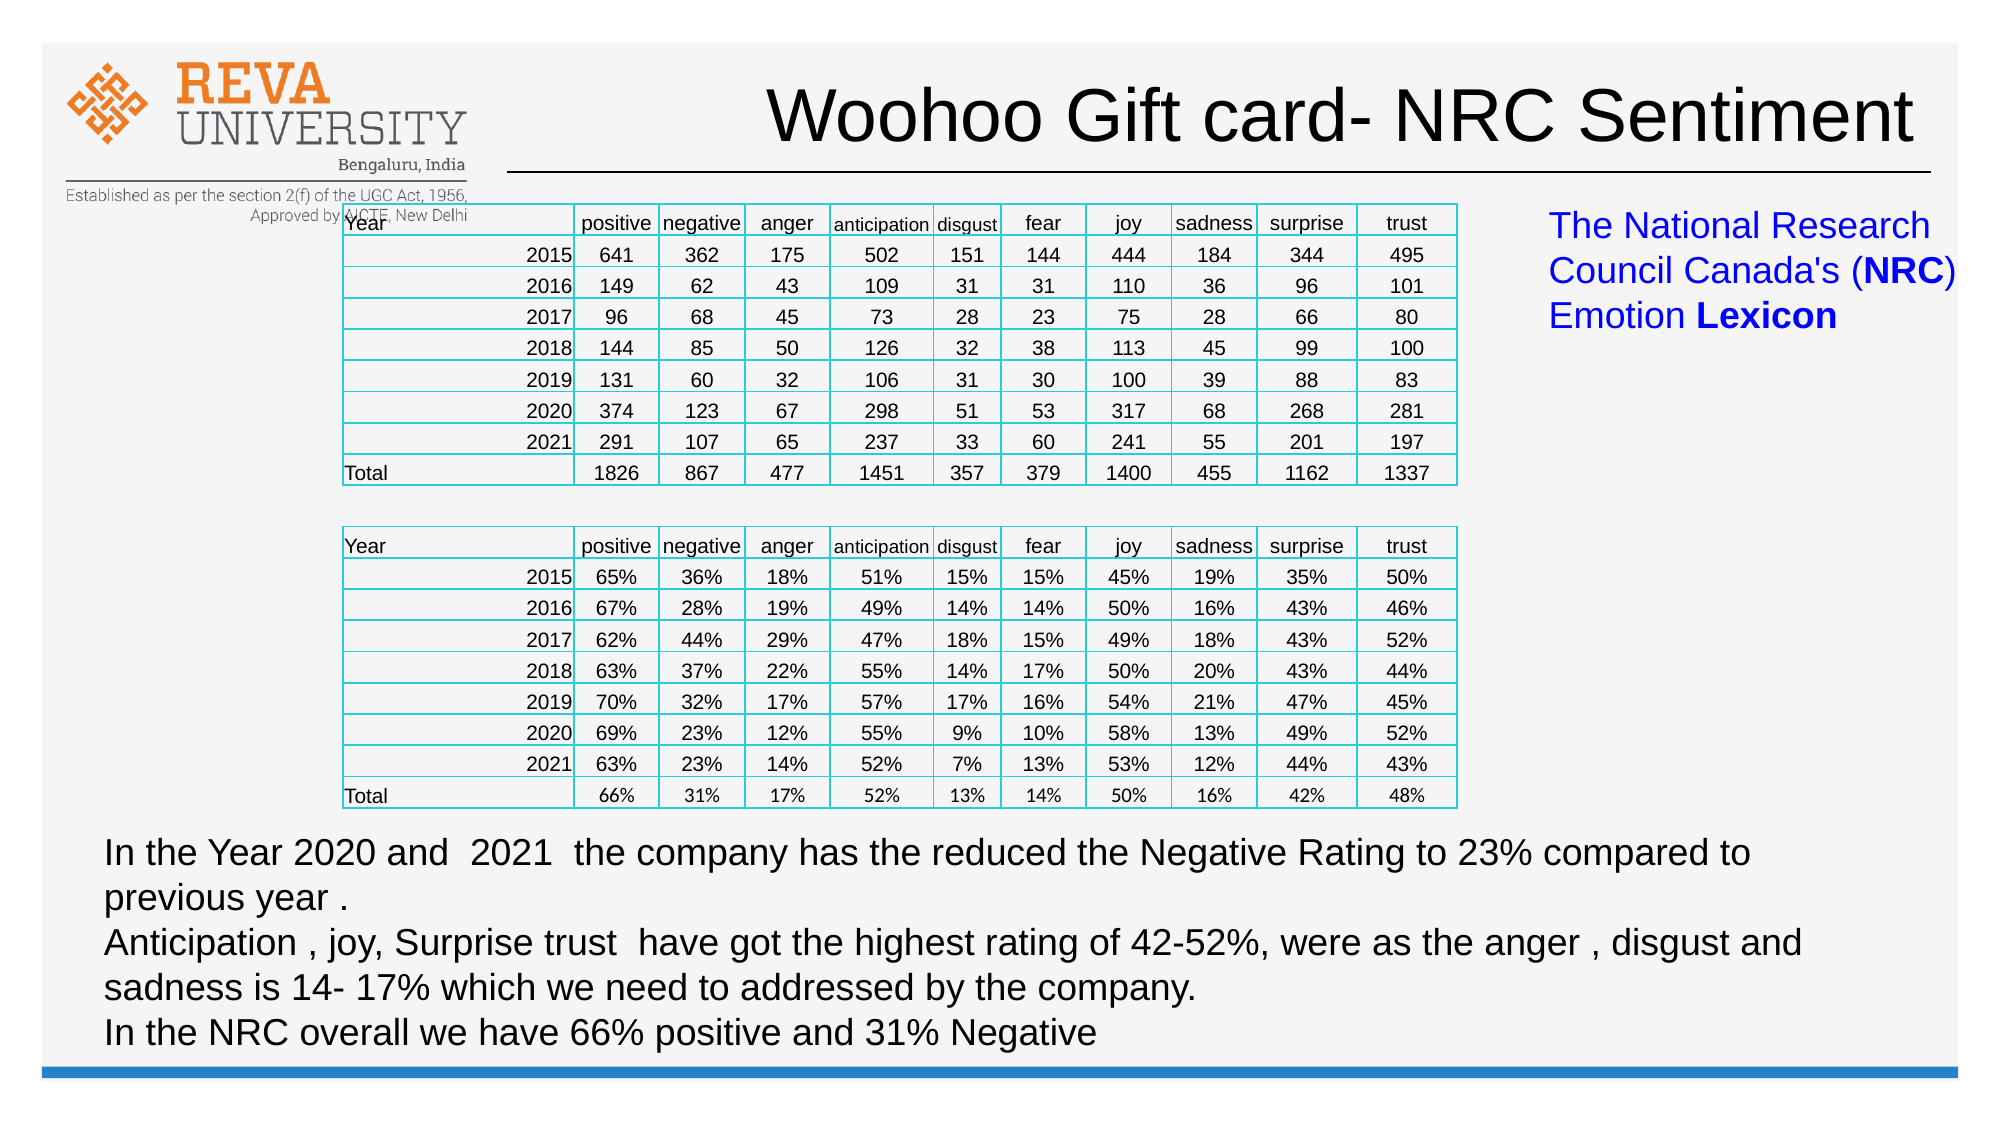

# Woohoo Gift card- NRC Sentiment
The National Research Council Canada's (NRC) Emotion Lexicon
| Year | positive | negative | anger | anticipation | disgust | fear | joy | sadness | surprise | trust |
| --- | --- | --- | --- | --- | --- | --- | --- | --- | --- | --- |
| 2015 | 641 | 362 | 175 | 502 | 151 | 144 | 444 | 184 | 344 | 495 |
| 2016 | 149 | 62 | 43 | 109 | 31 | 31 | 110 | 36 | 96 | 101 |
| 2017 | 96 | 68 | 45 | 73 | 28 | 23 | 75 | 28 | 66 | 80 |
| 2018 | 144 | 85 | 50 | 126 | 32 | 38 | 113 | 45 | 99 | 100 |
| 2019 | 131 | 60 | 32 | 106 | 31 | 30 | 100 | 39 | 88 | 83 |
| 2020 | 374 | 123 | 67 | 298 | 51 | 53 | 317 | 68 | 268 | 281 |
| 2021 | 291 | 107 | 65 | 237 | 33 | 60 | 241 | 55 | 201 | 197 |
| Total | 1826 | 867 | 477 | 1451 | 357 | 379 | 1400 | 455 | 1162 | 1337 |
| Year | positive | negative | anger | anticipation | disgust | fear | joy | sadness | surprise | trust |
| --- | --- | --- | --- | --- | --- | --- | --- | --- | --- | --- |
| 2015 | 65% | 36% | 18% | 51% | 15% | 15% | 45% | 19% | 35% | 50% |
| 2016 | 67% | 28% | 19% | 49% | 14% | 14% | 50% | 16% | 43% | 46% |
| 2017 | 62% | 44% | 29% | 47% | 18% | 15% | 49% | 18% | 43% | 52% |
| 2018 | 63% | 37% | 22% | 55% | 14% | 17% | 50% | 20% | 43% | 44% |
| 2019 | 70% | 32% | 17% | 57% | 17% | 16% | 54% | 21% | 47% | 45% |
| 2020 | 69% | 23% | 12% | 55% | 9% | 10% | 58% | 13% | 49% | 52% |
| 2021 | 63% | 23% | 14% | 52% | 7% | 13% | 53% | 12% | 44% | 43% |
| Total | 66% | 31% | 17% | 52% | 13% | 14% | 50% | 16% | 42% | 48% |
In the Year 2020 and  2021  the company has the reduced the Negative Rating to 23% compared to previous year .
Anticipation , joy, Surprise trust  have got the highest rating of 42-52%, were as the anger , disgust and sadness is 14- 17% which we need to addressed by the company.
In the NRC overall we have 66% positive and 31% Negative